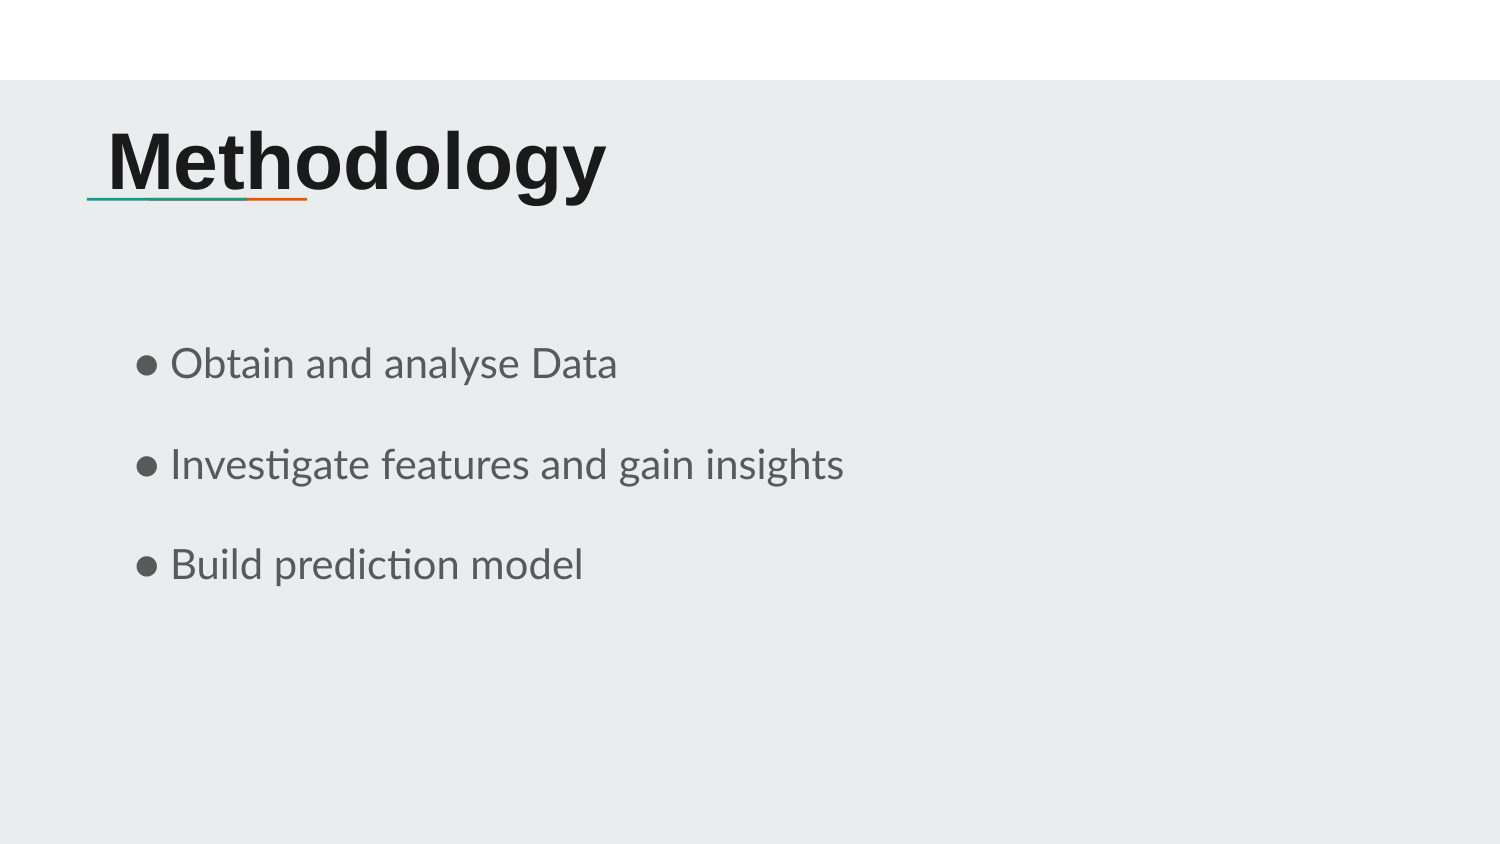

# Methodology
● Obtain and analyse Data
● Investigate features and gain insights
● Build prediction model